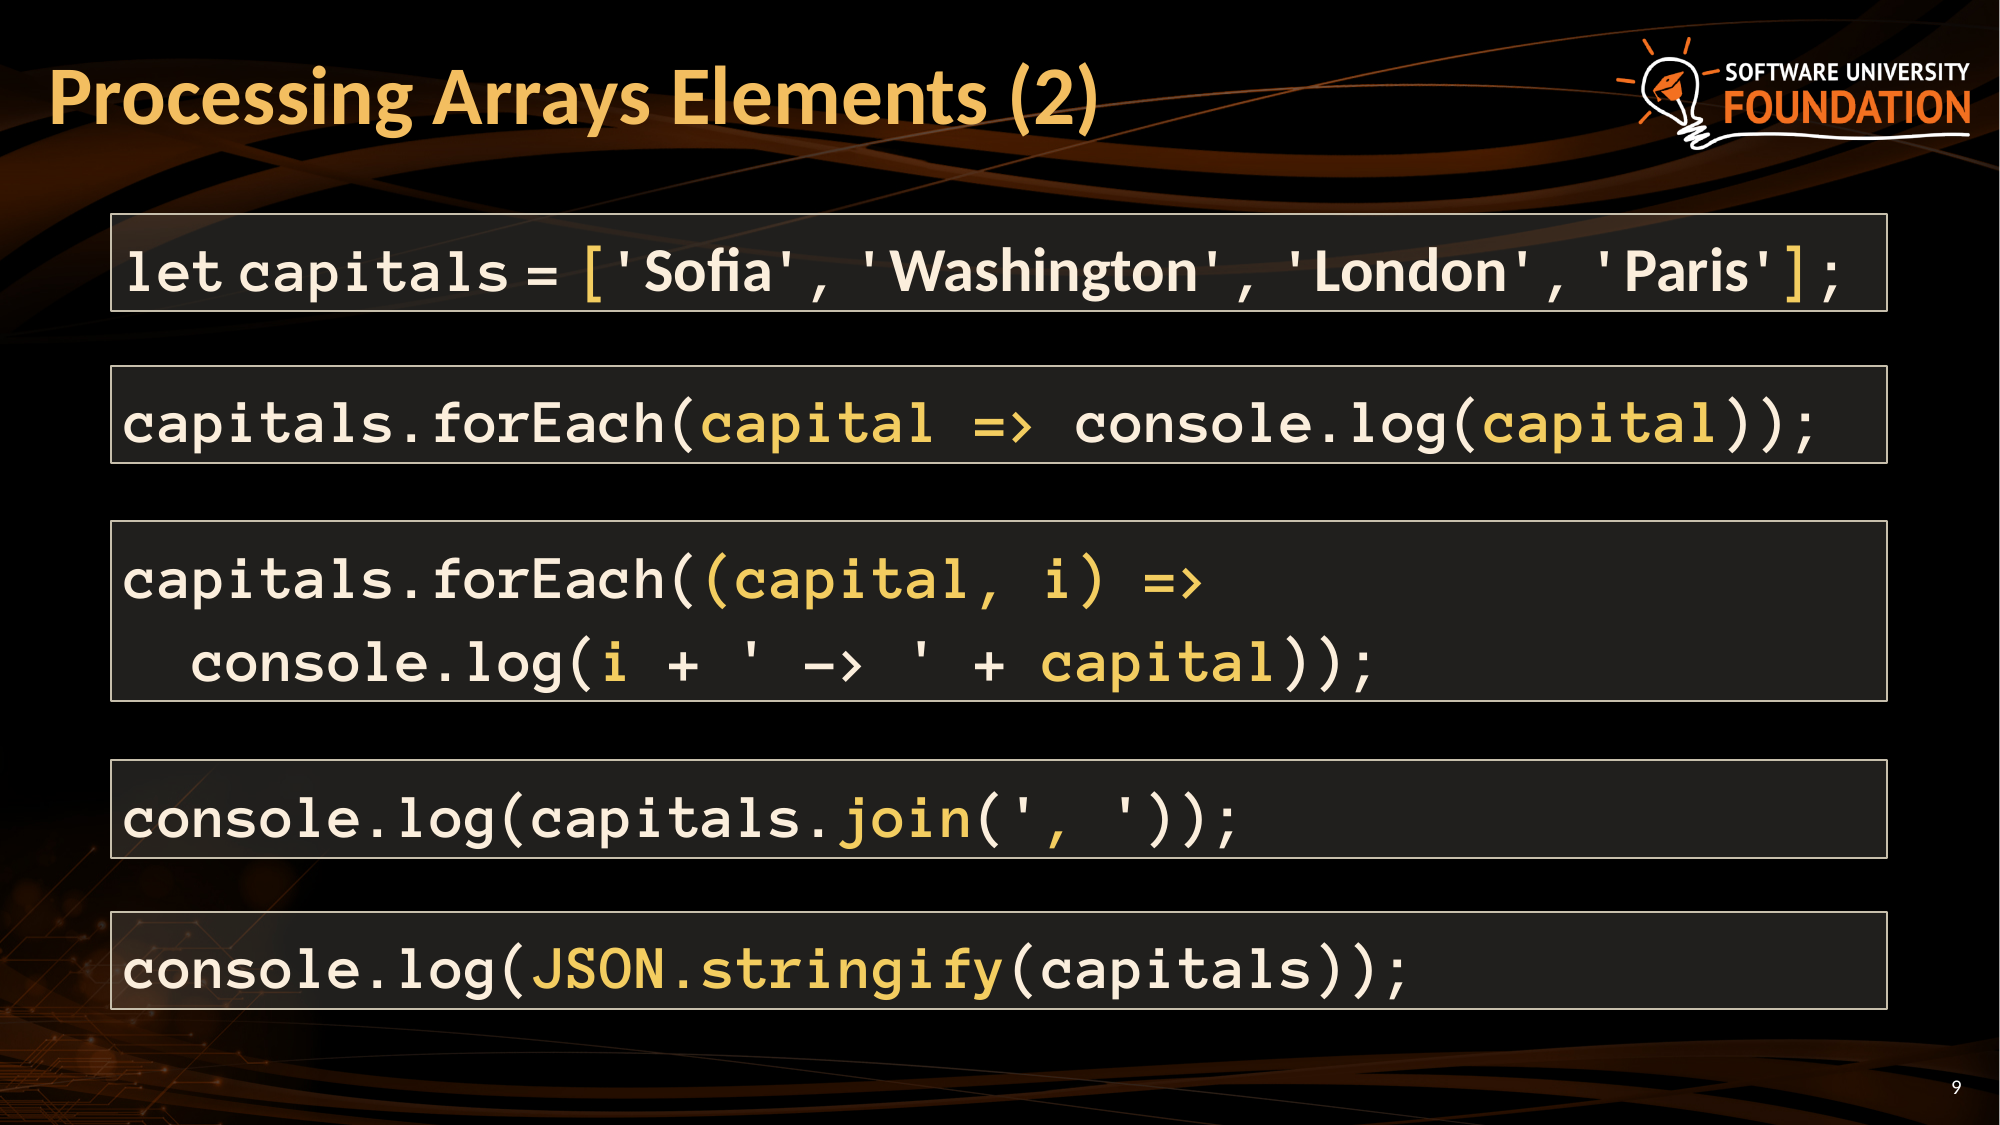

# Processing Arrays Elements (2)
let capitals = ['Sofia', 'Washington', 'London', 'Paris'];
capitals.forEach(capital => console.log(capital));
capitals.forEach((capital, i) =>
  console.log(i + ' -> ' + capital));
console.log(capitals.join(', '));
console.log(JSON.stringify(capitals));
9